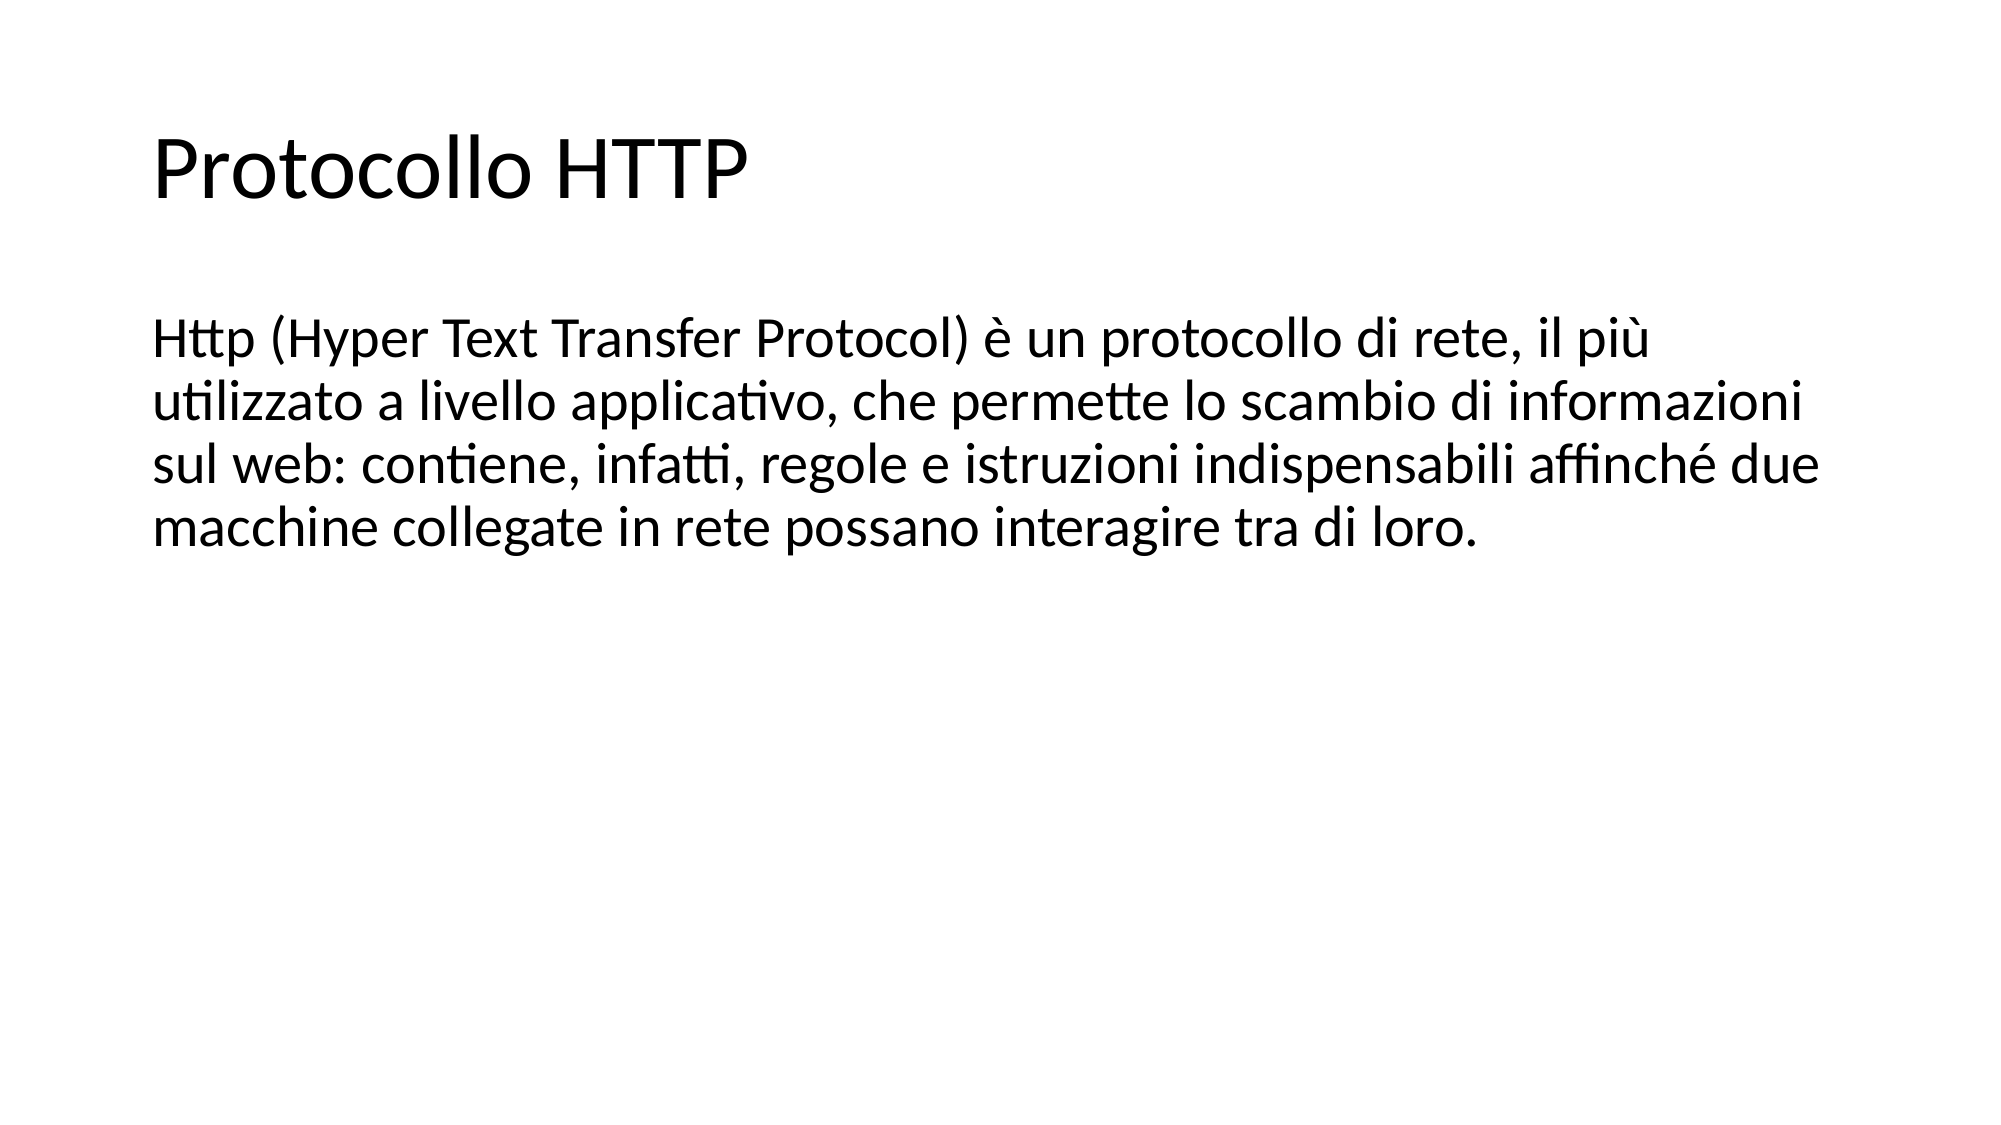

# Protocollo HTTP
Http (Hyper Text Transfer Protocol) è un protocollo di rete, il più utilizzato a livello applicativo, che permette lo scambio di informazioni sul web: contiene, infatti, regole e istruzioni indispensabili affinché due macchine collegate in rete possano interagire tra di loro.